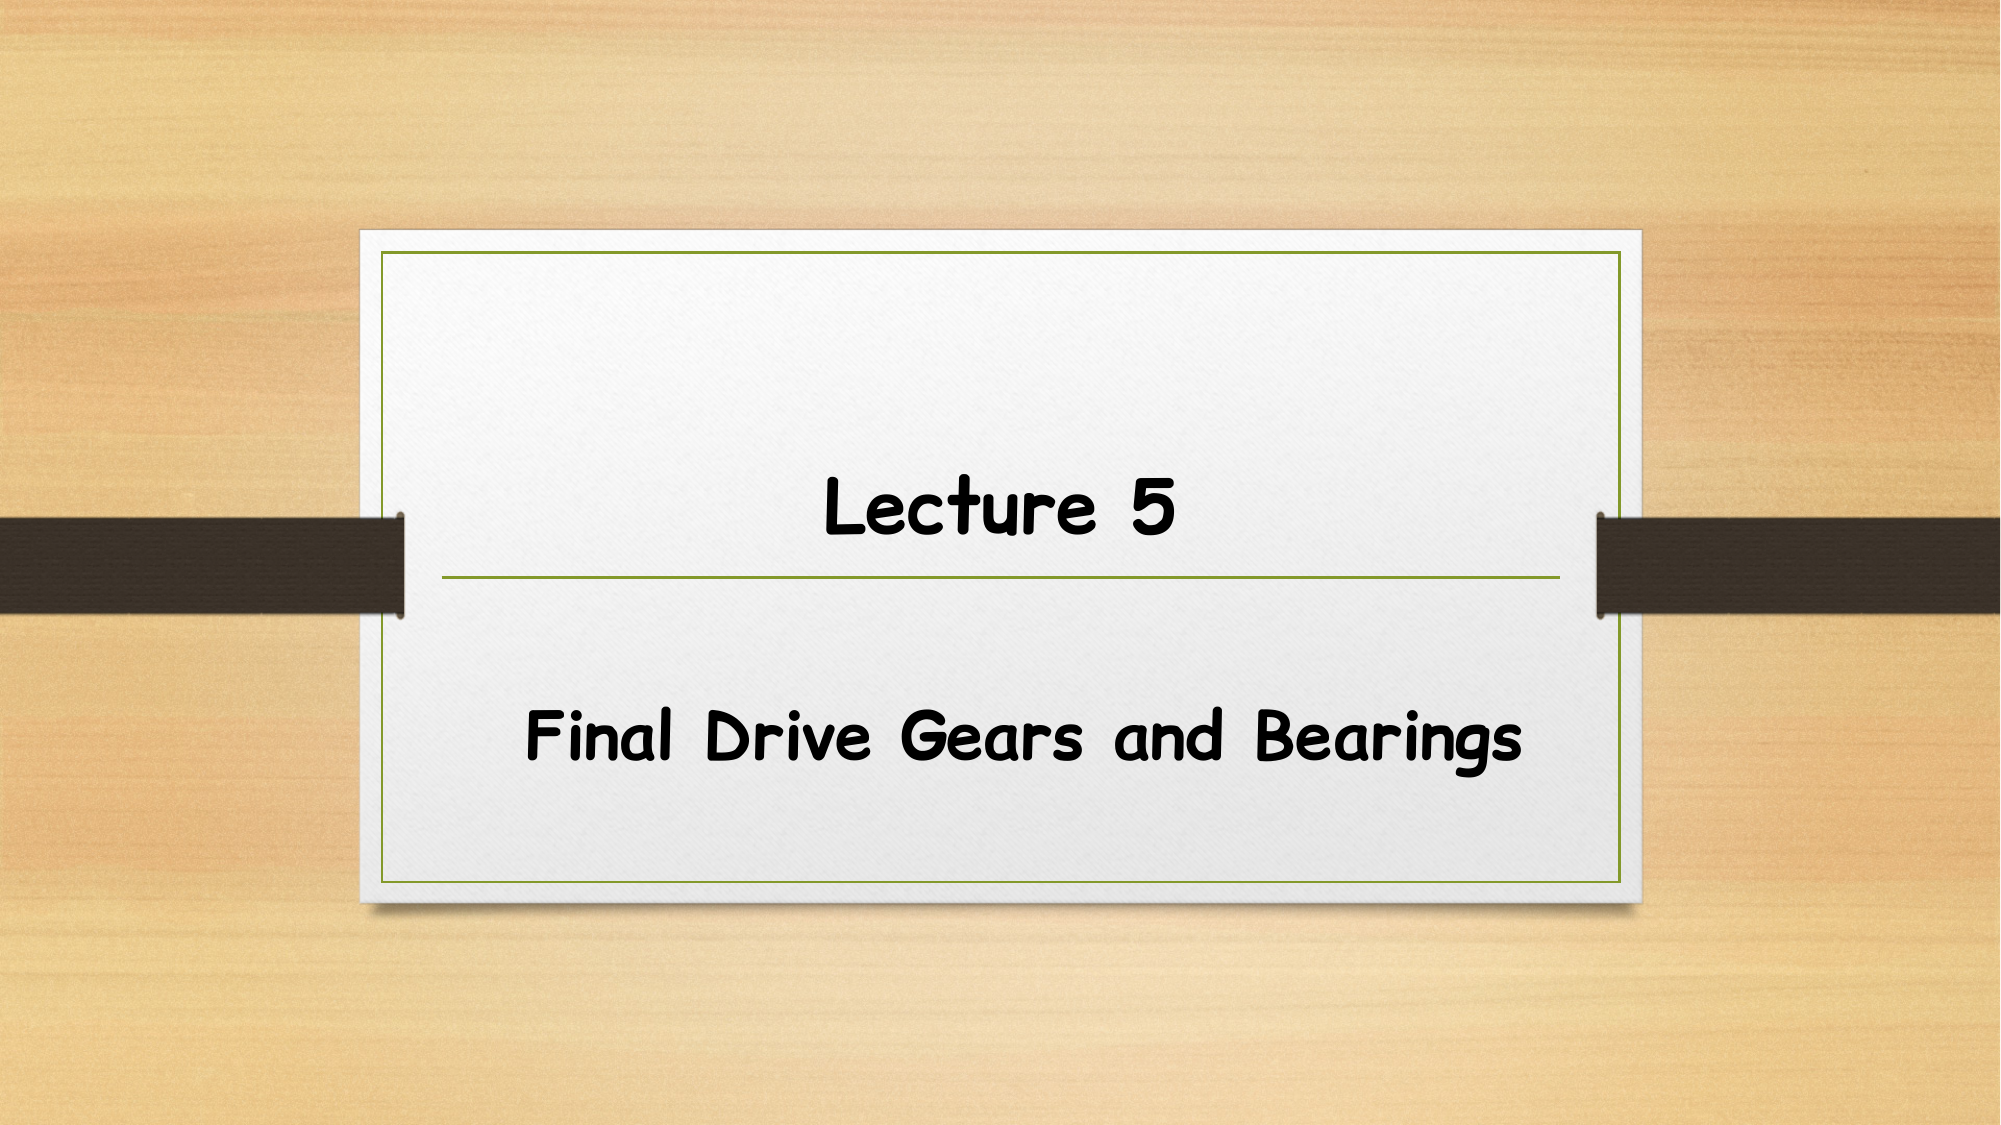

# Lecture 5
Final Drive Gears and Bearings